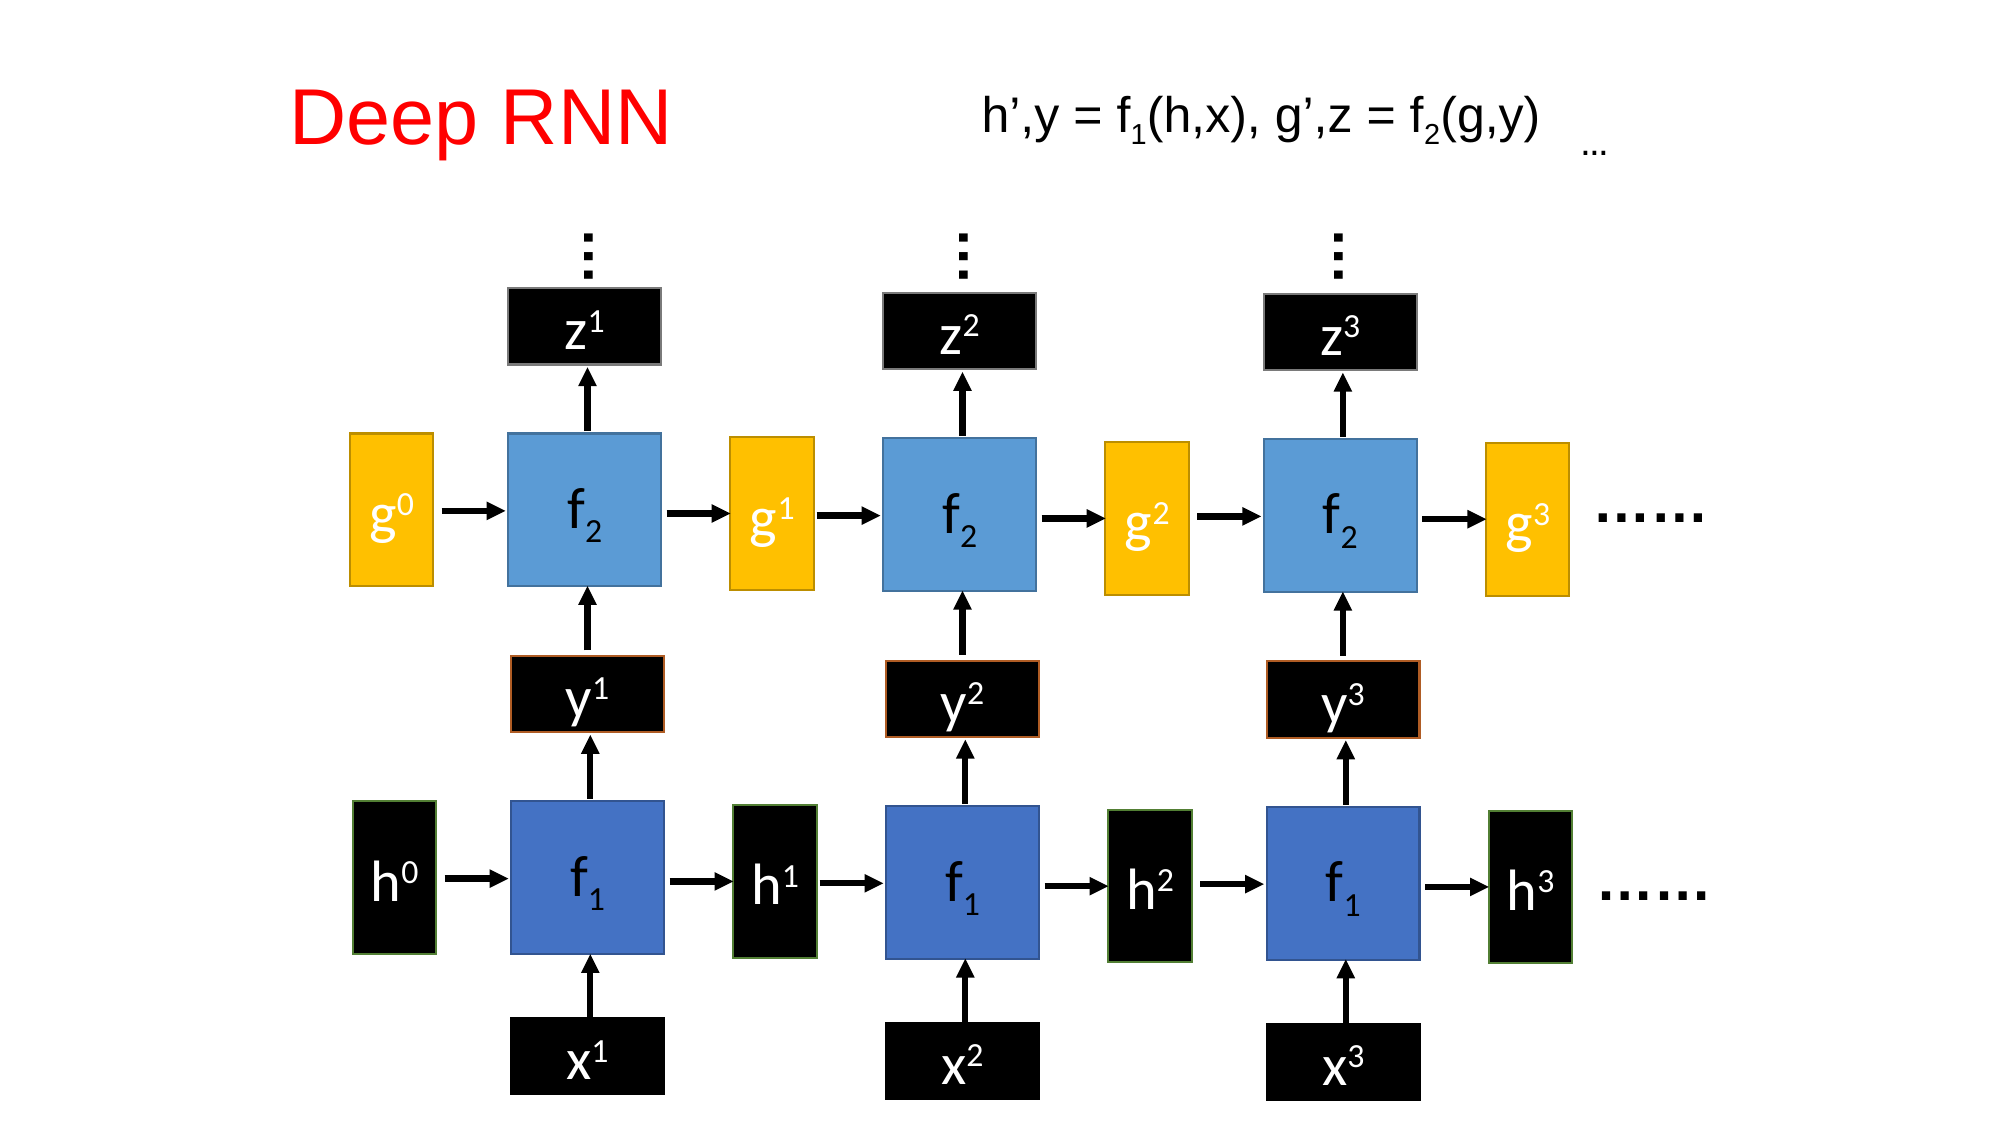

Deep RNN
h’,y = f1(h,x), g’,z = f2(g,y)

…
…
…
z1
z2
z3
g0
f2
g1
f2
f2
g2
g3
……
y1
y2
y3

h0
f1
h1
f1
f1
h2
h3
……
x1
x2
x3